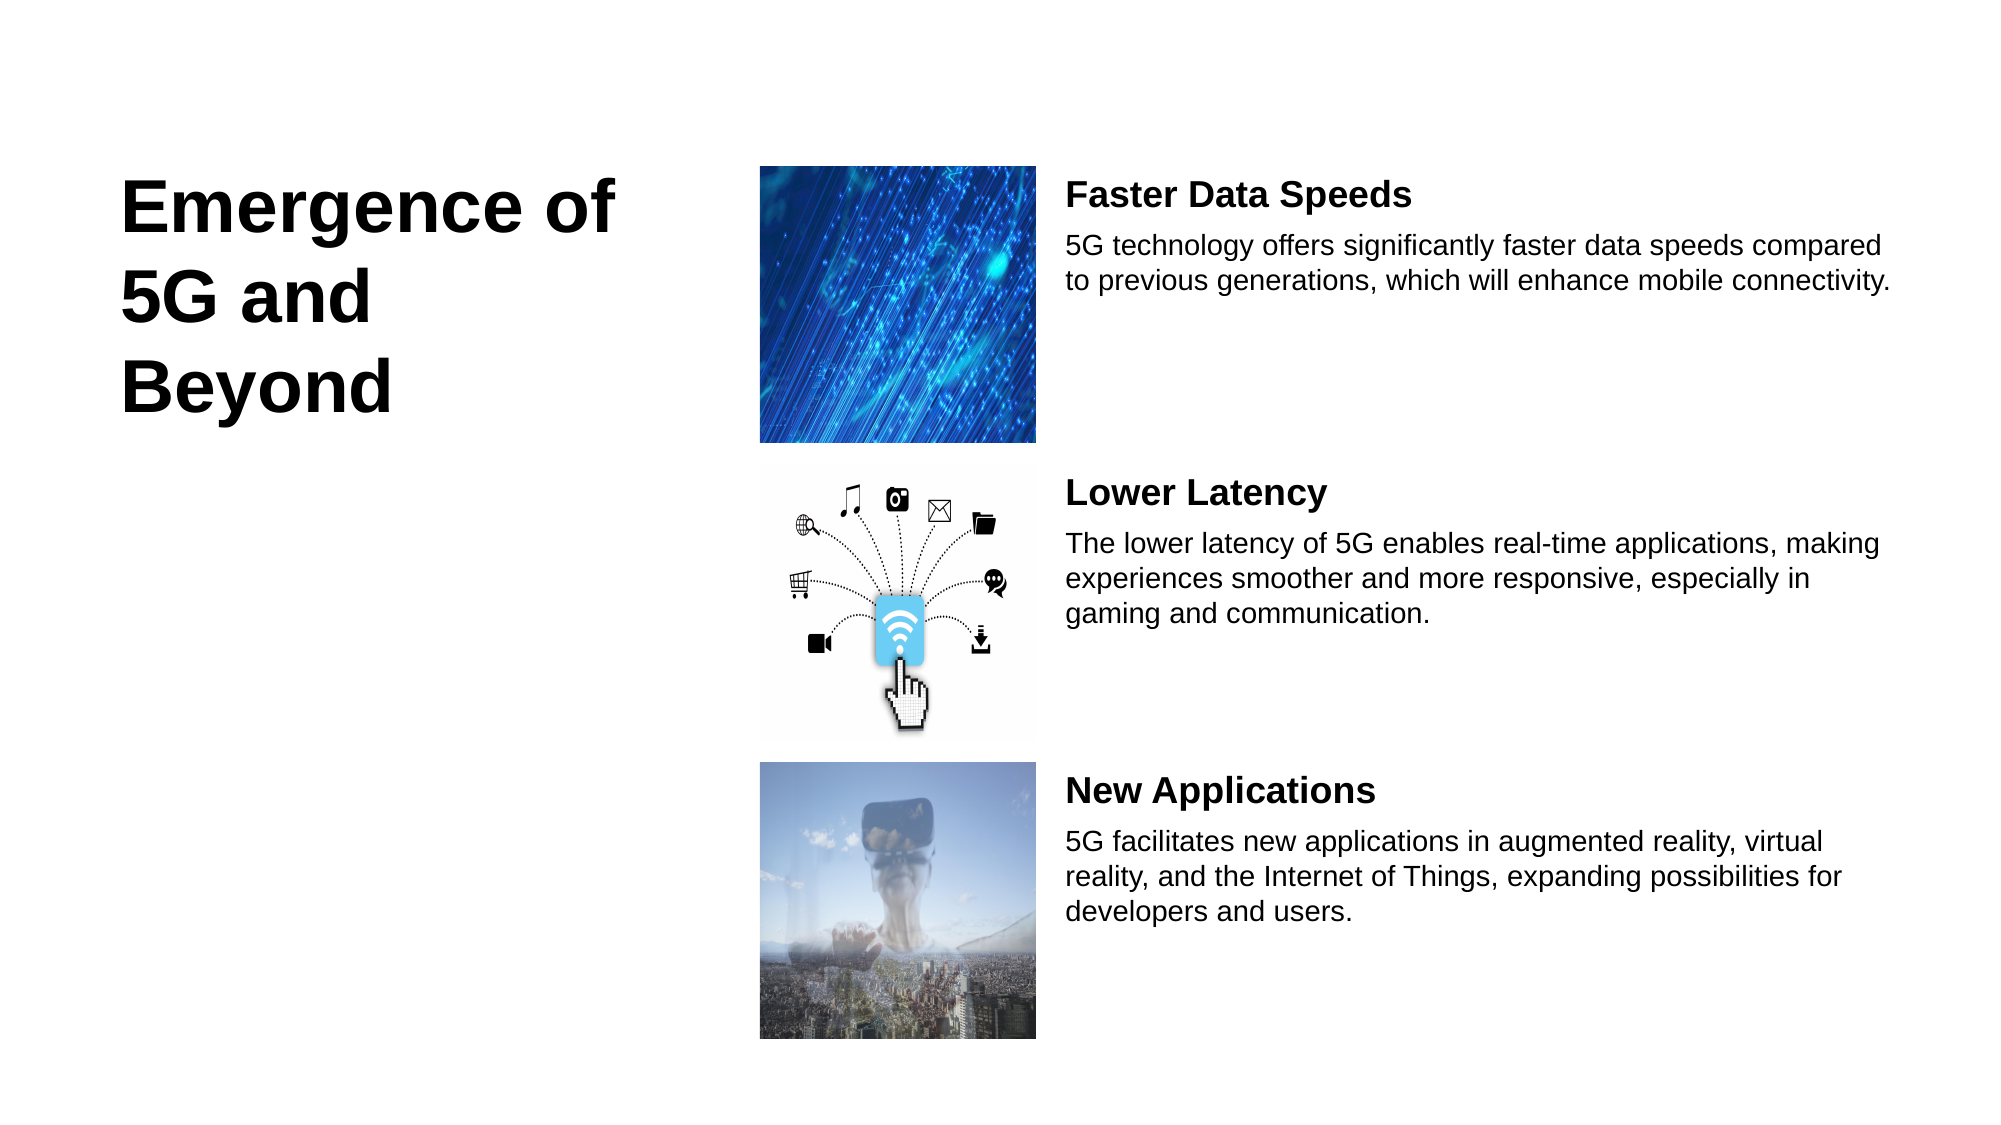

# Emergence of 5G and Beyond
Faster Data Speeds
5G technology offers significantly faster data speeds compared to previous generations, which will enhance mobile connectivity.
Lower Latency
The lower latency of 5G enables real-time applications, making experiences smoother and more responsive, especially in gaming and communication.
New Applications
5G facilitates new applications in augmented reality, virtual reality, and the Internet of Things, expanding possibilities for developers and users.